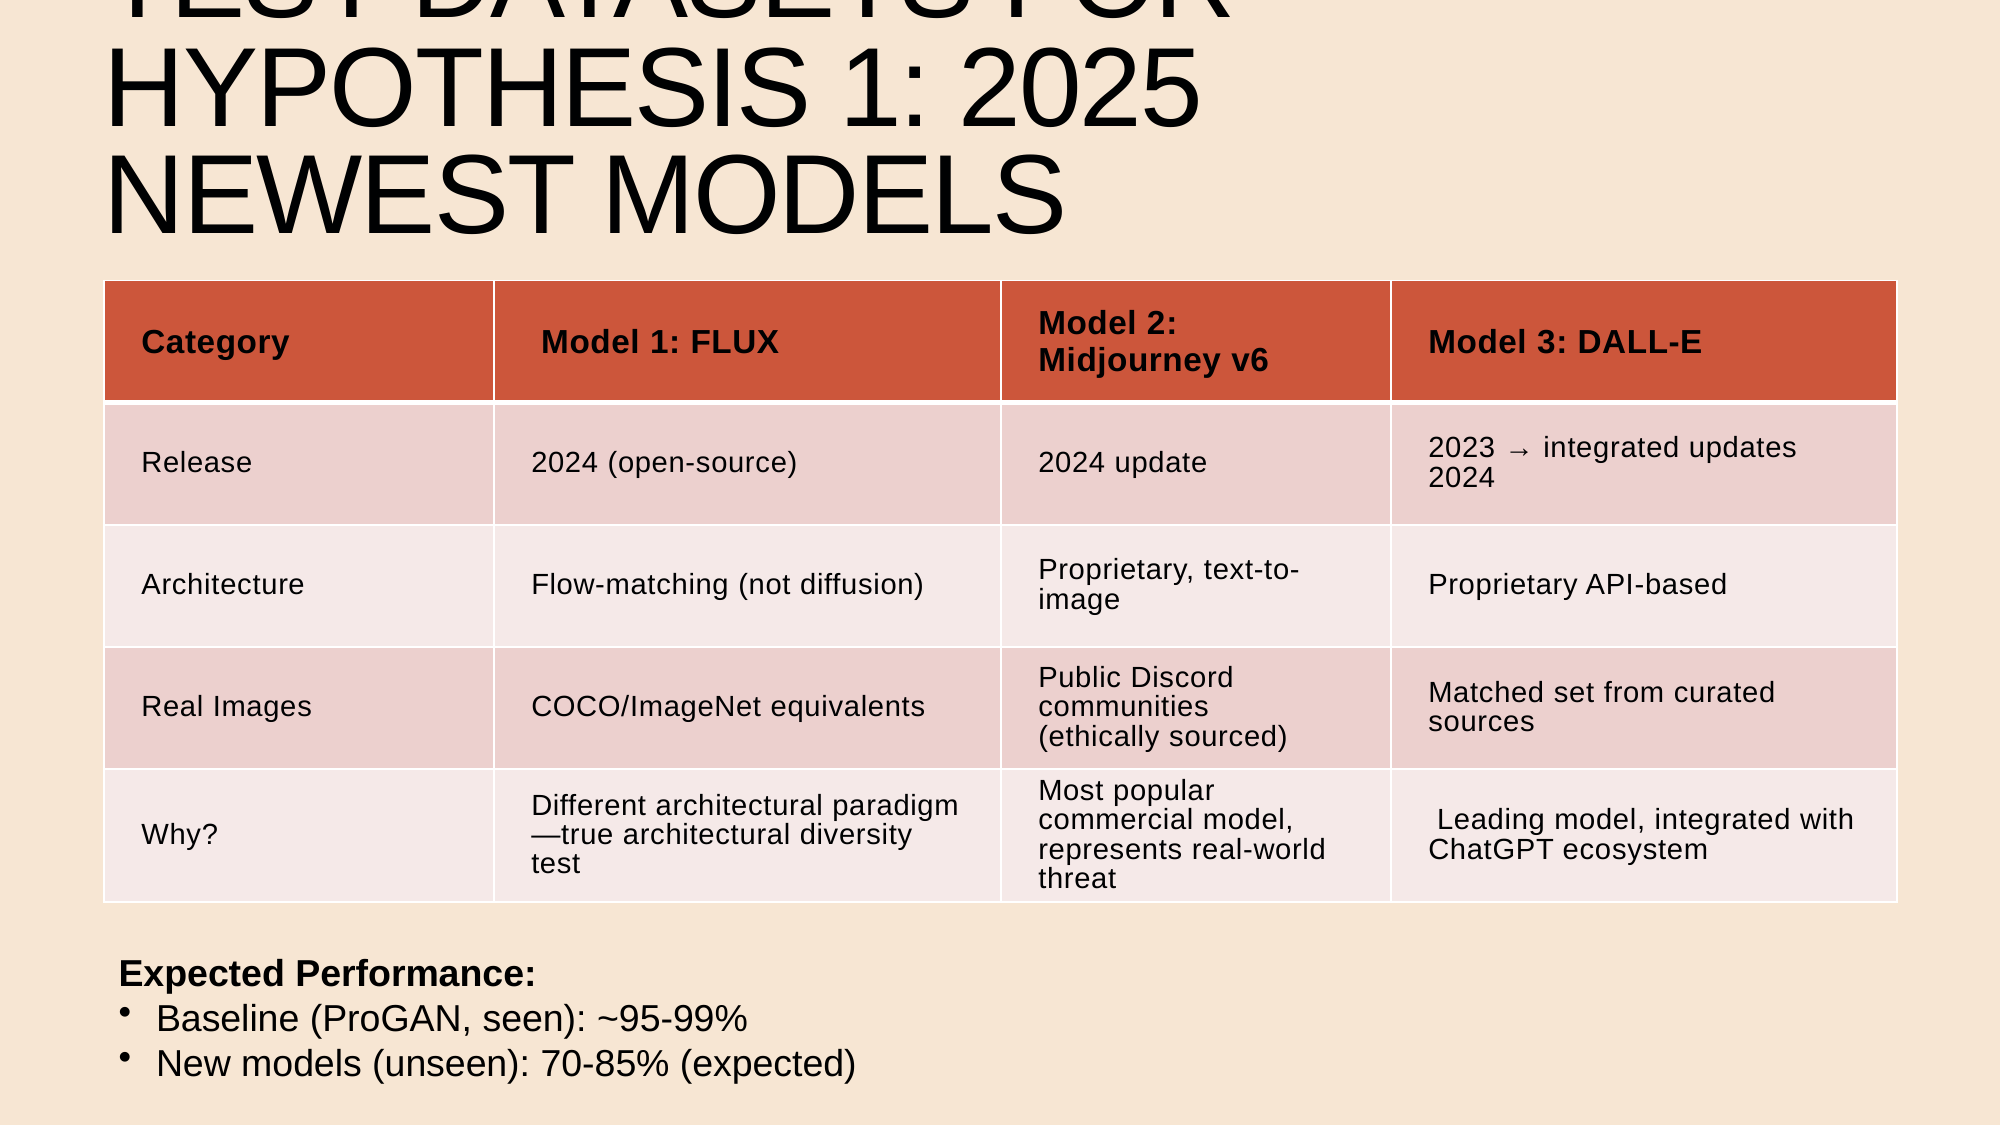

# Test Datasets for Hypothesis 1: 2025 Newest models

| Category | Model 1: FLUX | Model 2: Midjourney v6 | Model 3: DALL-E |
| --- | --- | --- | --- |
| Release | 2024 (open-source) | 2024 update | 2023 → integrated updates 2024 |
| Architecture | Flow-matching (not diffusion) | Proprietary, text-to-image | Proprietary API-based |
| Real Images | COCO/ImageNet equivalents | Public Discord communities (ethically sourced) | Matched set from curated sources |
| Why? | Different architectural paradigm—true architectural diversity test | Most popular commercial model, represents real-world threat | Leading model, integrated with ChatGPT ecosystem |
Expected Performance:
Baseline (ProGAN, seen): ~95-99%
New models (unseen): 70-85% (expected)